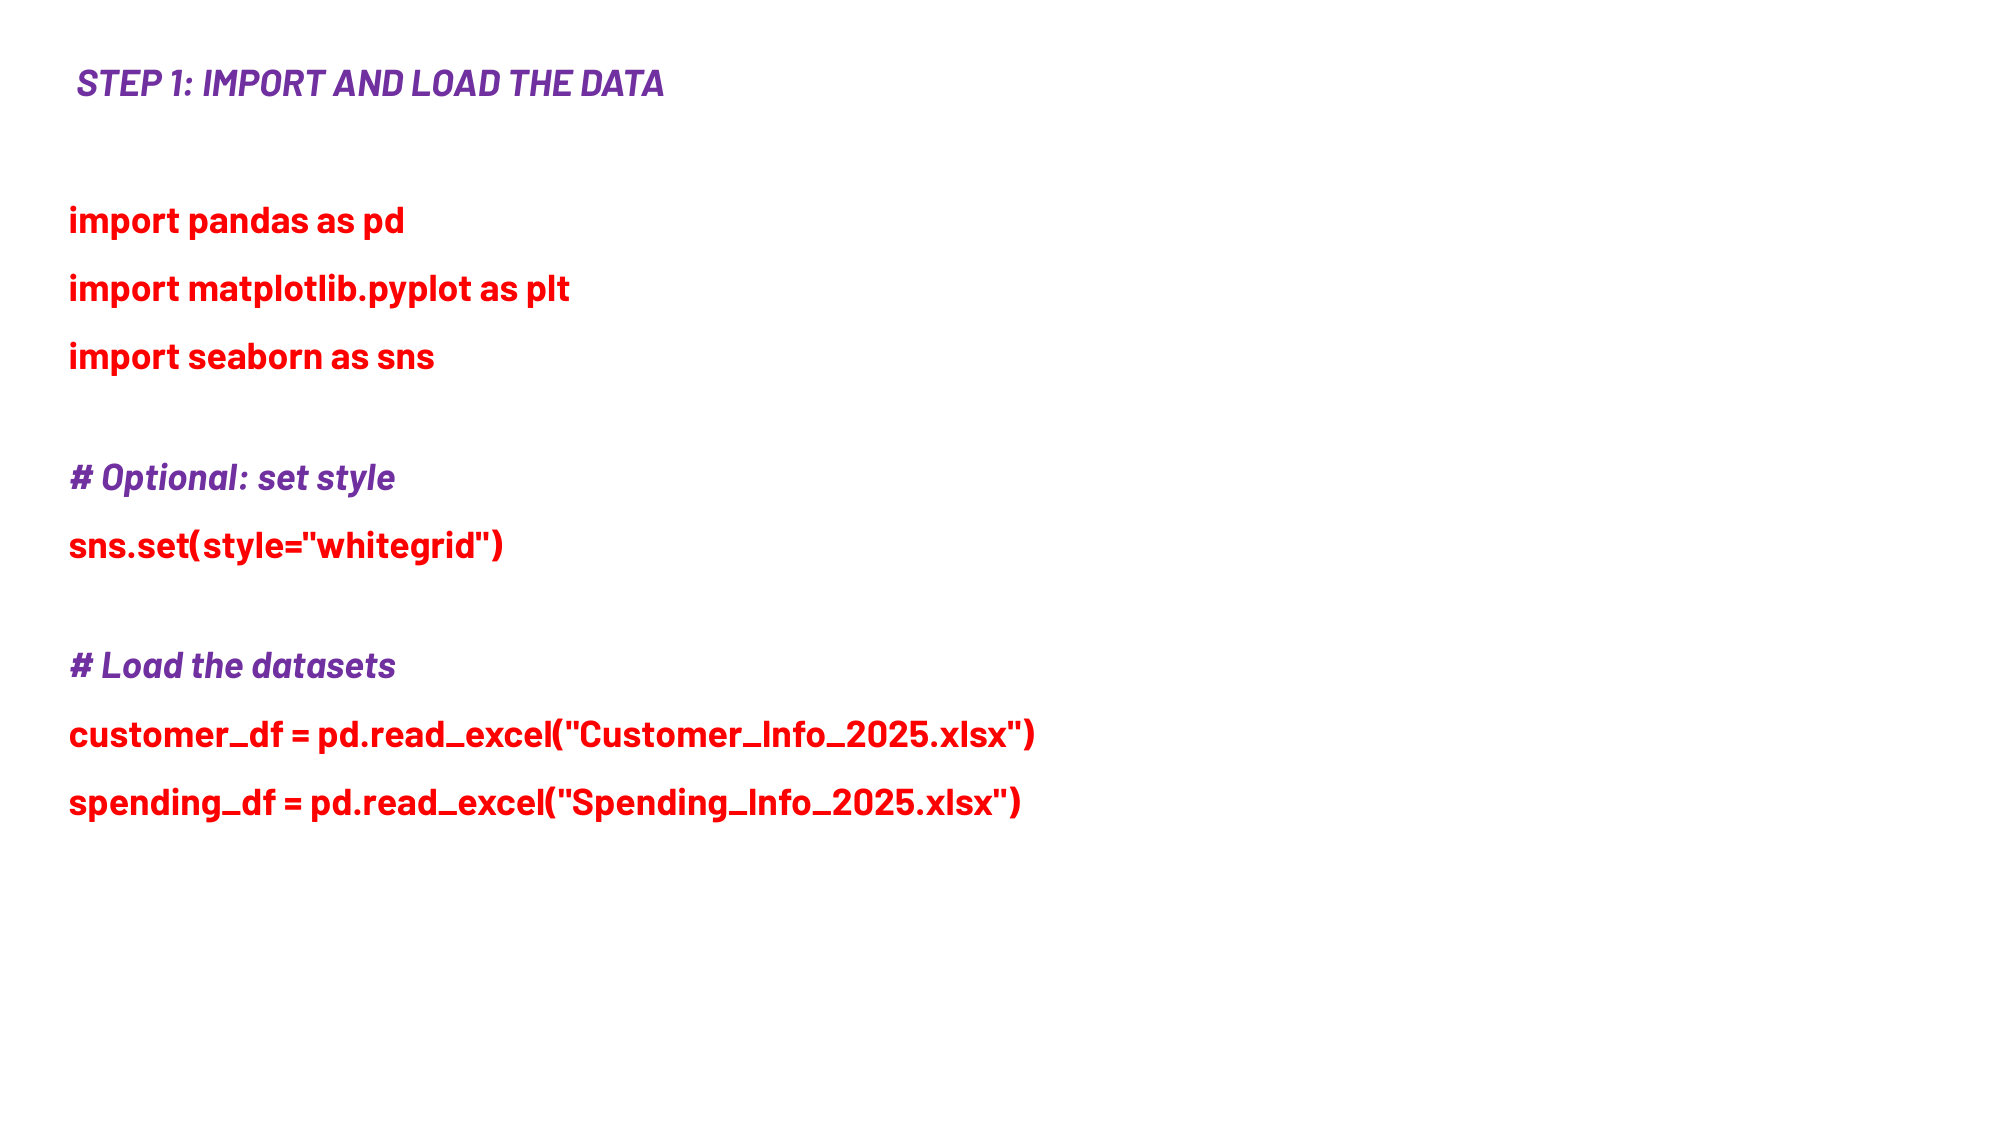

STEP 1: IMPORT AND LOAD THE DATA

import pandas as pd
import matplotlib.pyplot as plt
import seaborn as sns
# Optional: set style
sns.set(style="whitegrid")
# Load the datasets
customer_df = pd.read_excel("Customer_Info_2025.xlsx")
spending_df = pd.read_excel("Spending_Info_2025.xlsx")